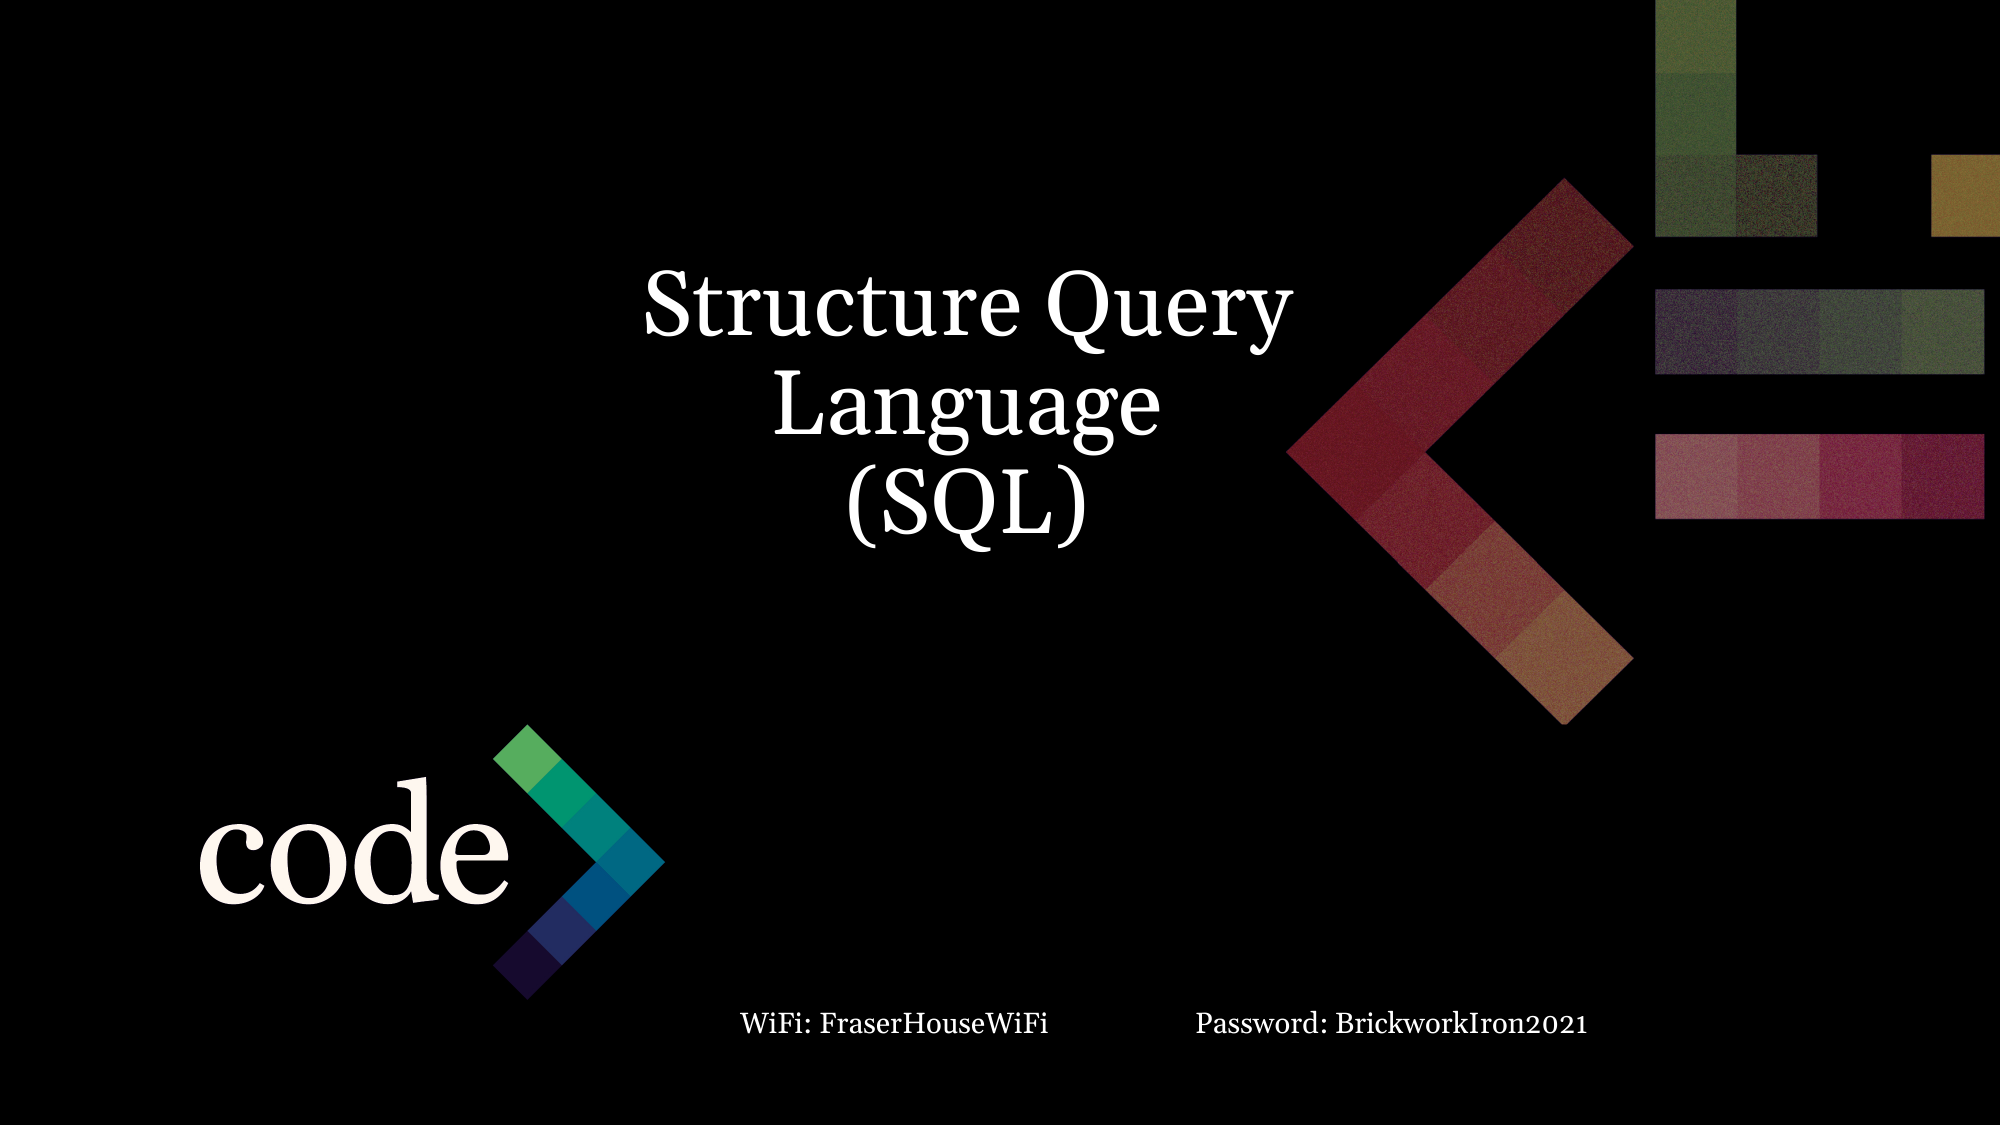

Structure Query Language
(SQL)
WiFi: FraserHouseWiFi                     Password: BrickworkIron2021